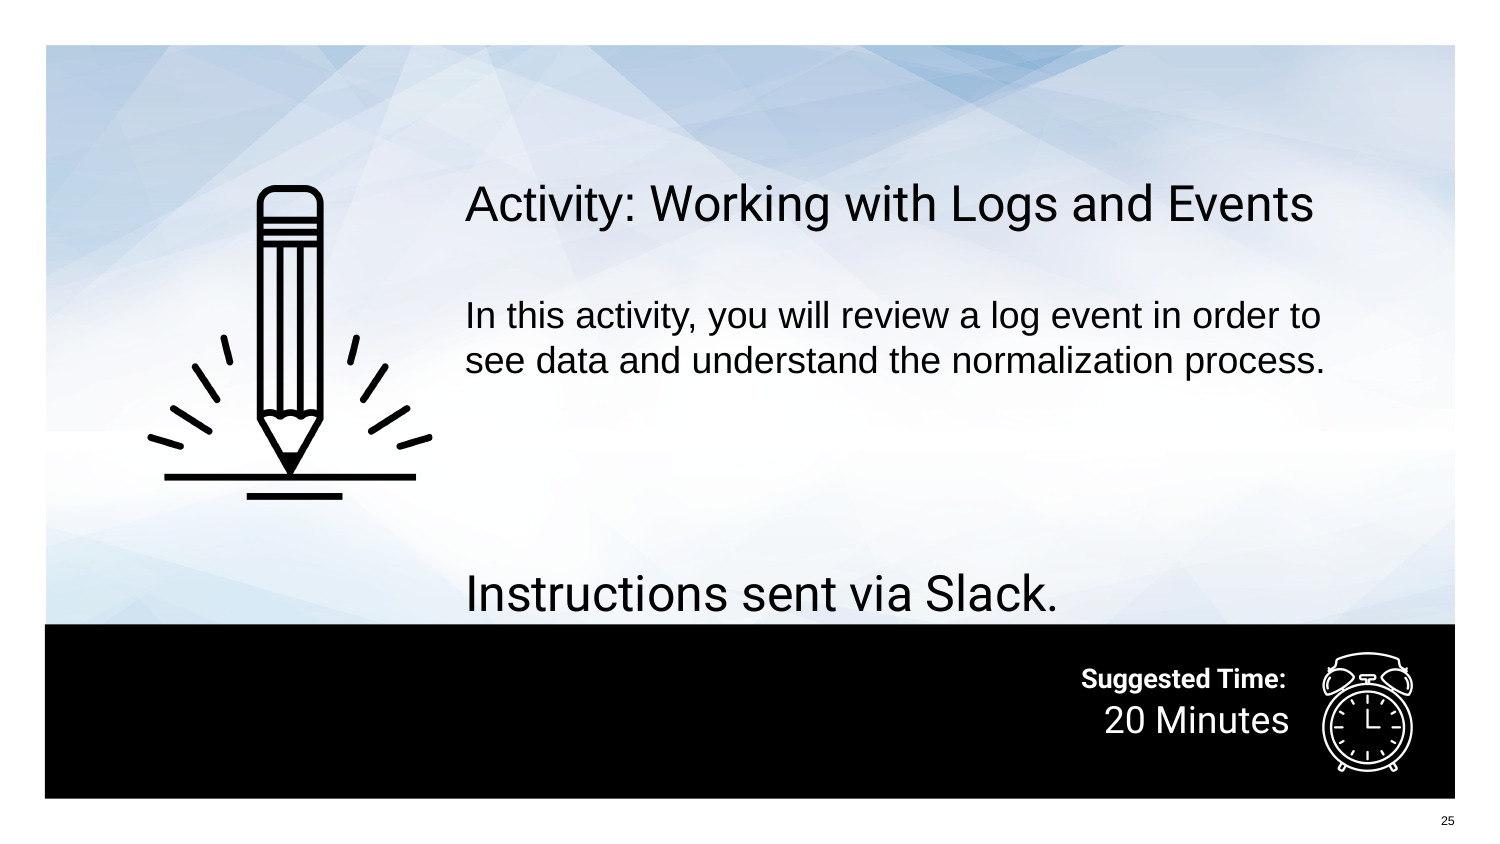

Activity: Working with Logs and Events

In this activity, you will review a log event in order to see data and understand the normalization process.

Instructions sent via Slack.
# 20 Minutes

25